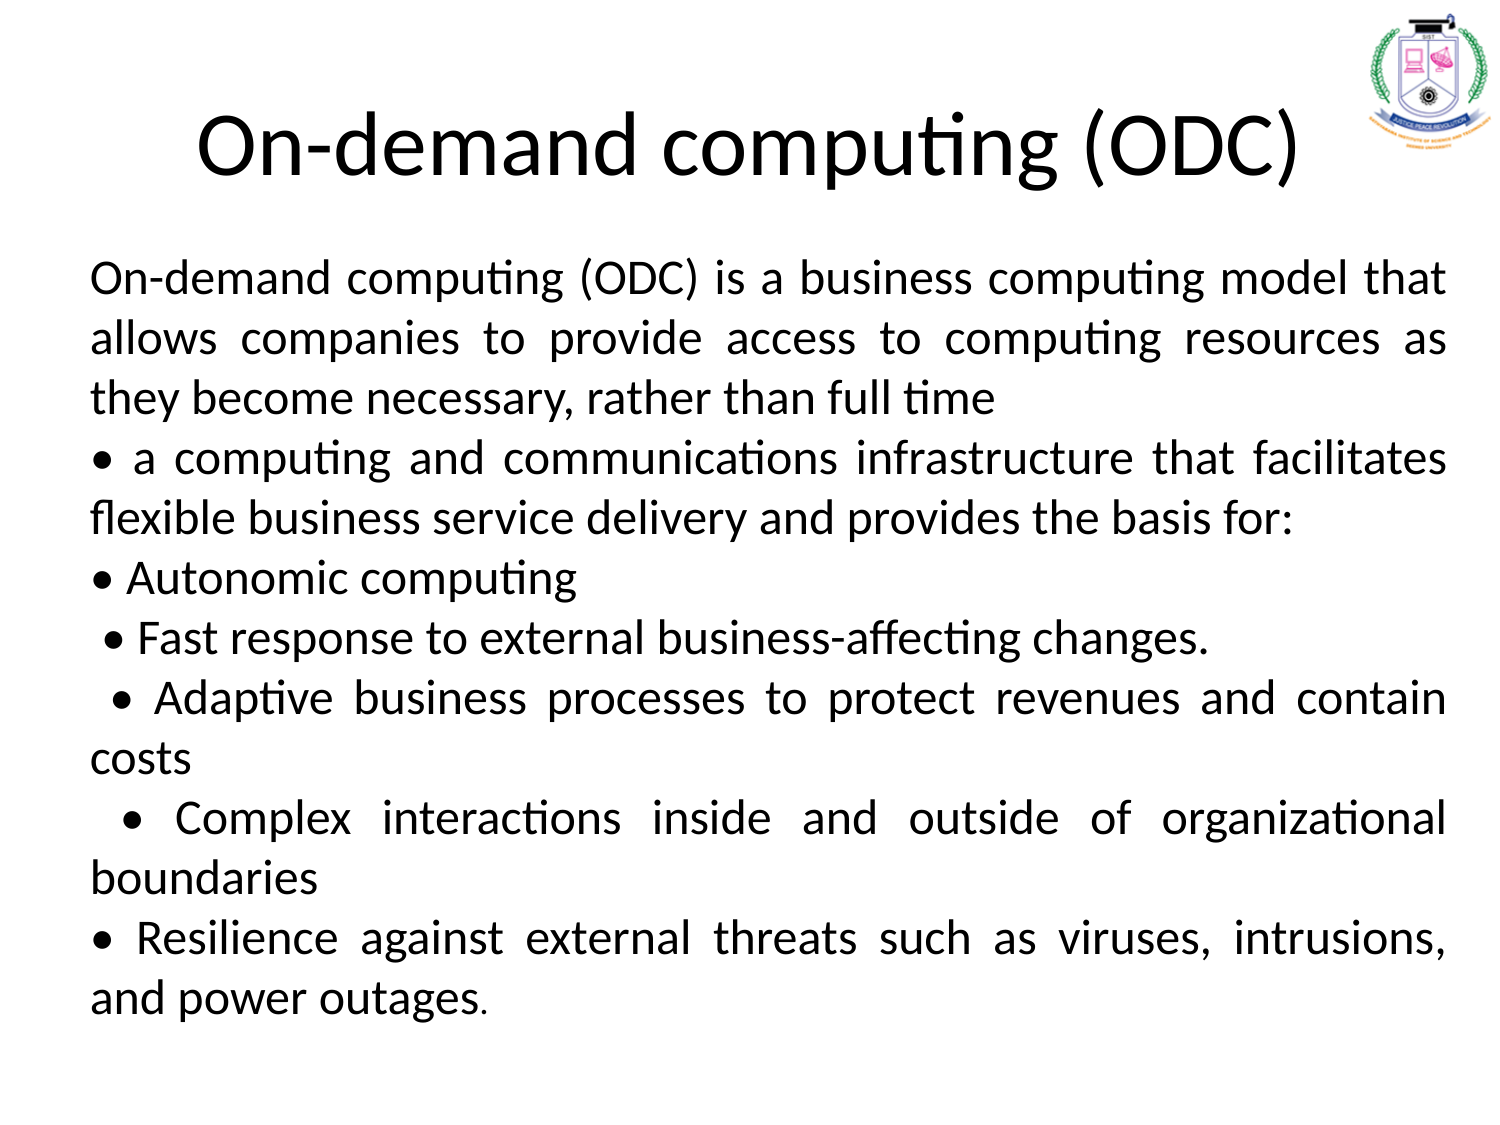

# On-demand computing (ODC)
On-demand computing (ODC) is a business computing model that allows companies to provide access to computing resources as they become necessary, rather than full time
• a computing and communications infrastructure that facilitates flexible business service delivery and provides the basis for:
• Autonomic computing
 • Fast response to external business-affecting changes.
 • Adaptive business processes to protect revenues and contain costs
 • Complex interactions inside and outside of organizational boundaries
• Resilience against external threats such as viruses, intrusions, and power outages.